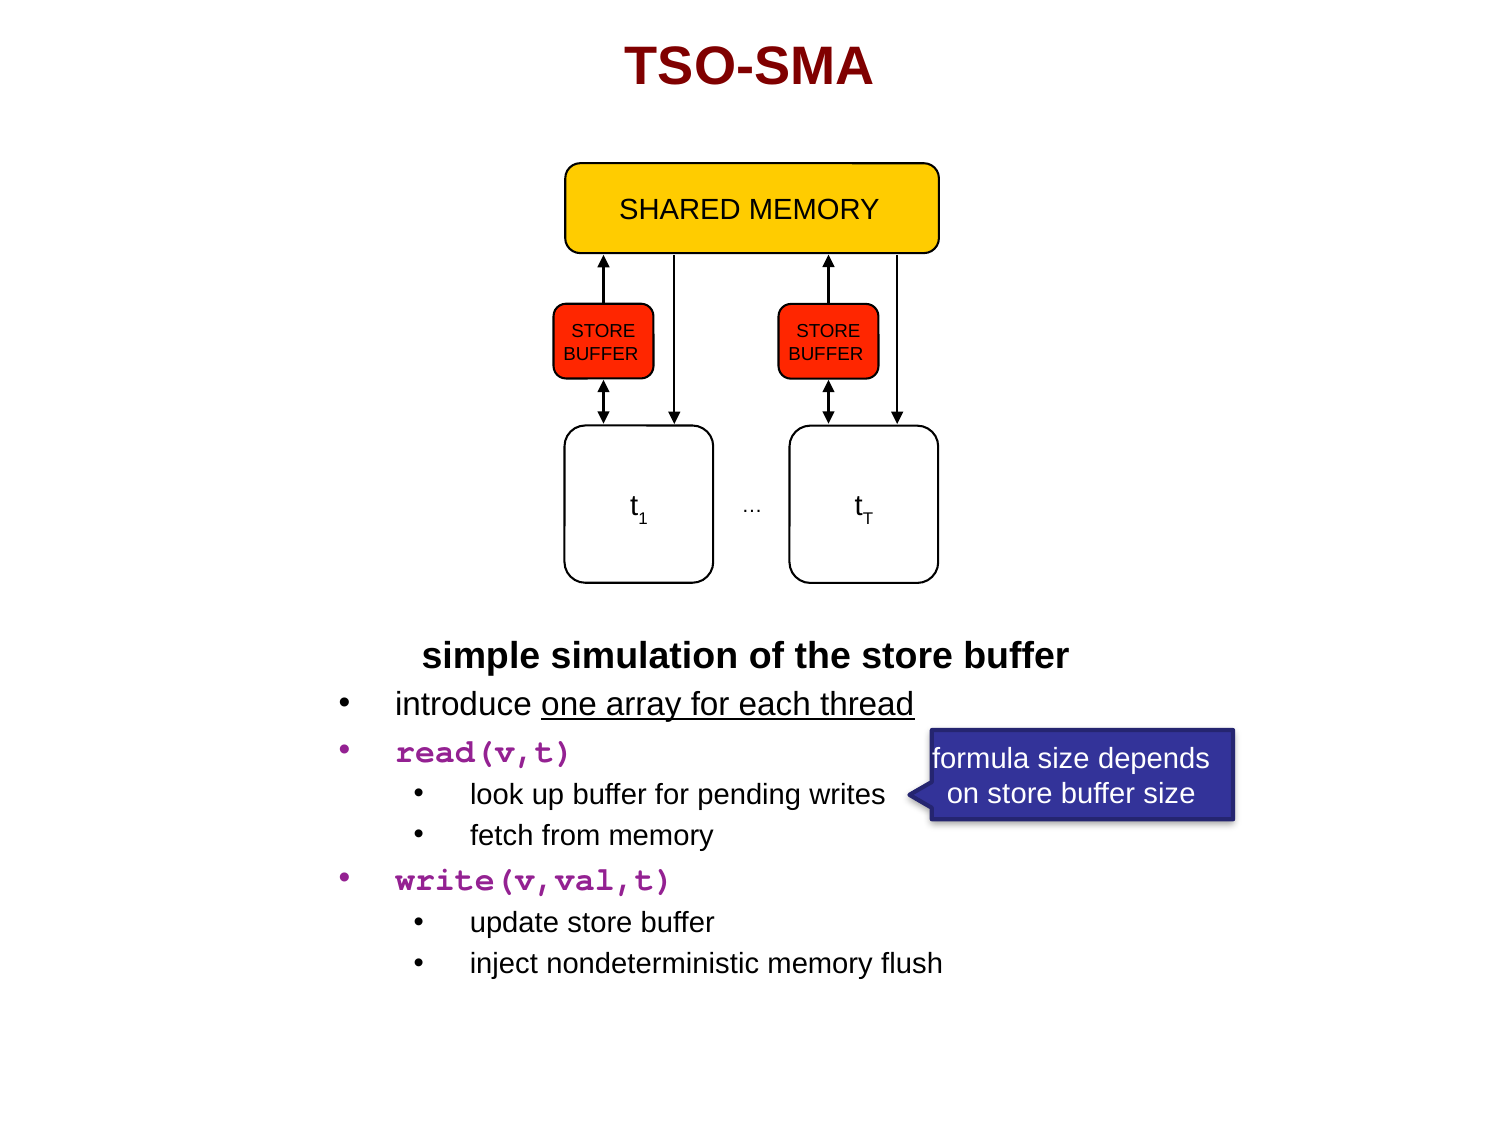

# TSO-SMA

simple simulation of the store buffer
introduce one array for each thread
read(v,t)
look up buffer for pending writes
fetch from memory
write(v,val,t)
update store buffer
inject nondeterministic memory flush

SHARED MEMORY

STORE
BUFFER
STORE
BUFFER

t1
tT
…
formula size depends
on store buffer size